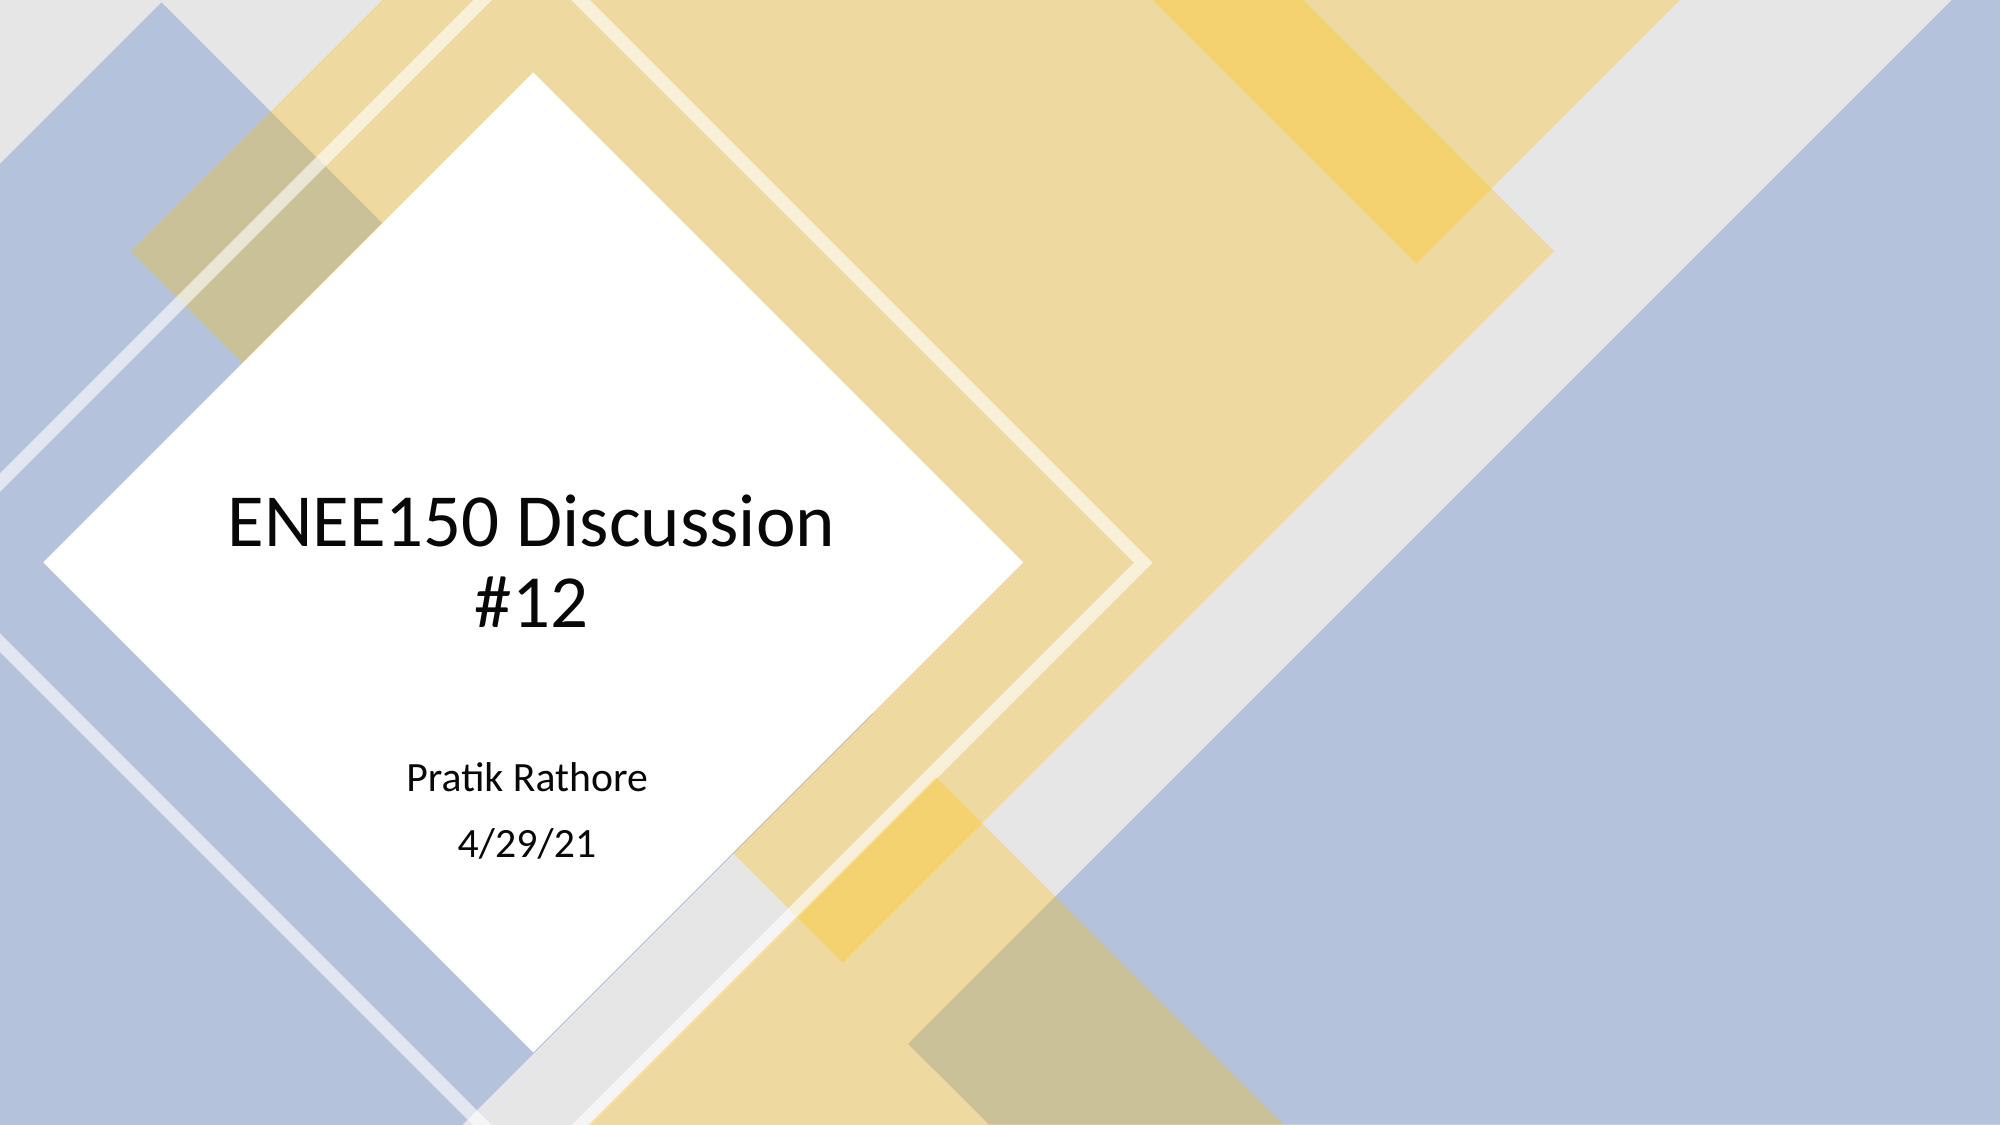

# ENEE150 Discussion #12
Pratik Rathore
4/29/21